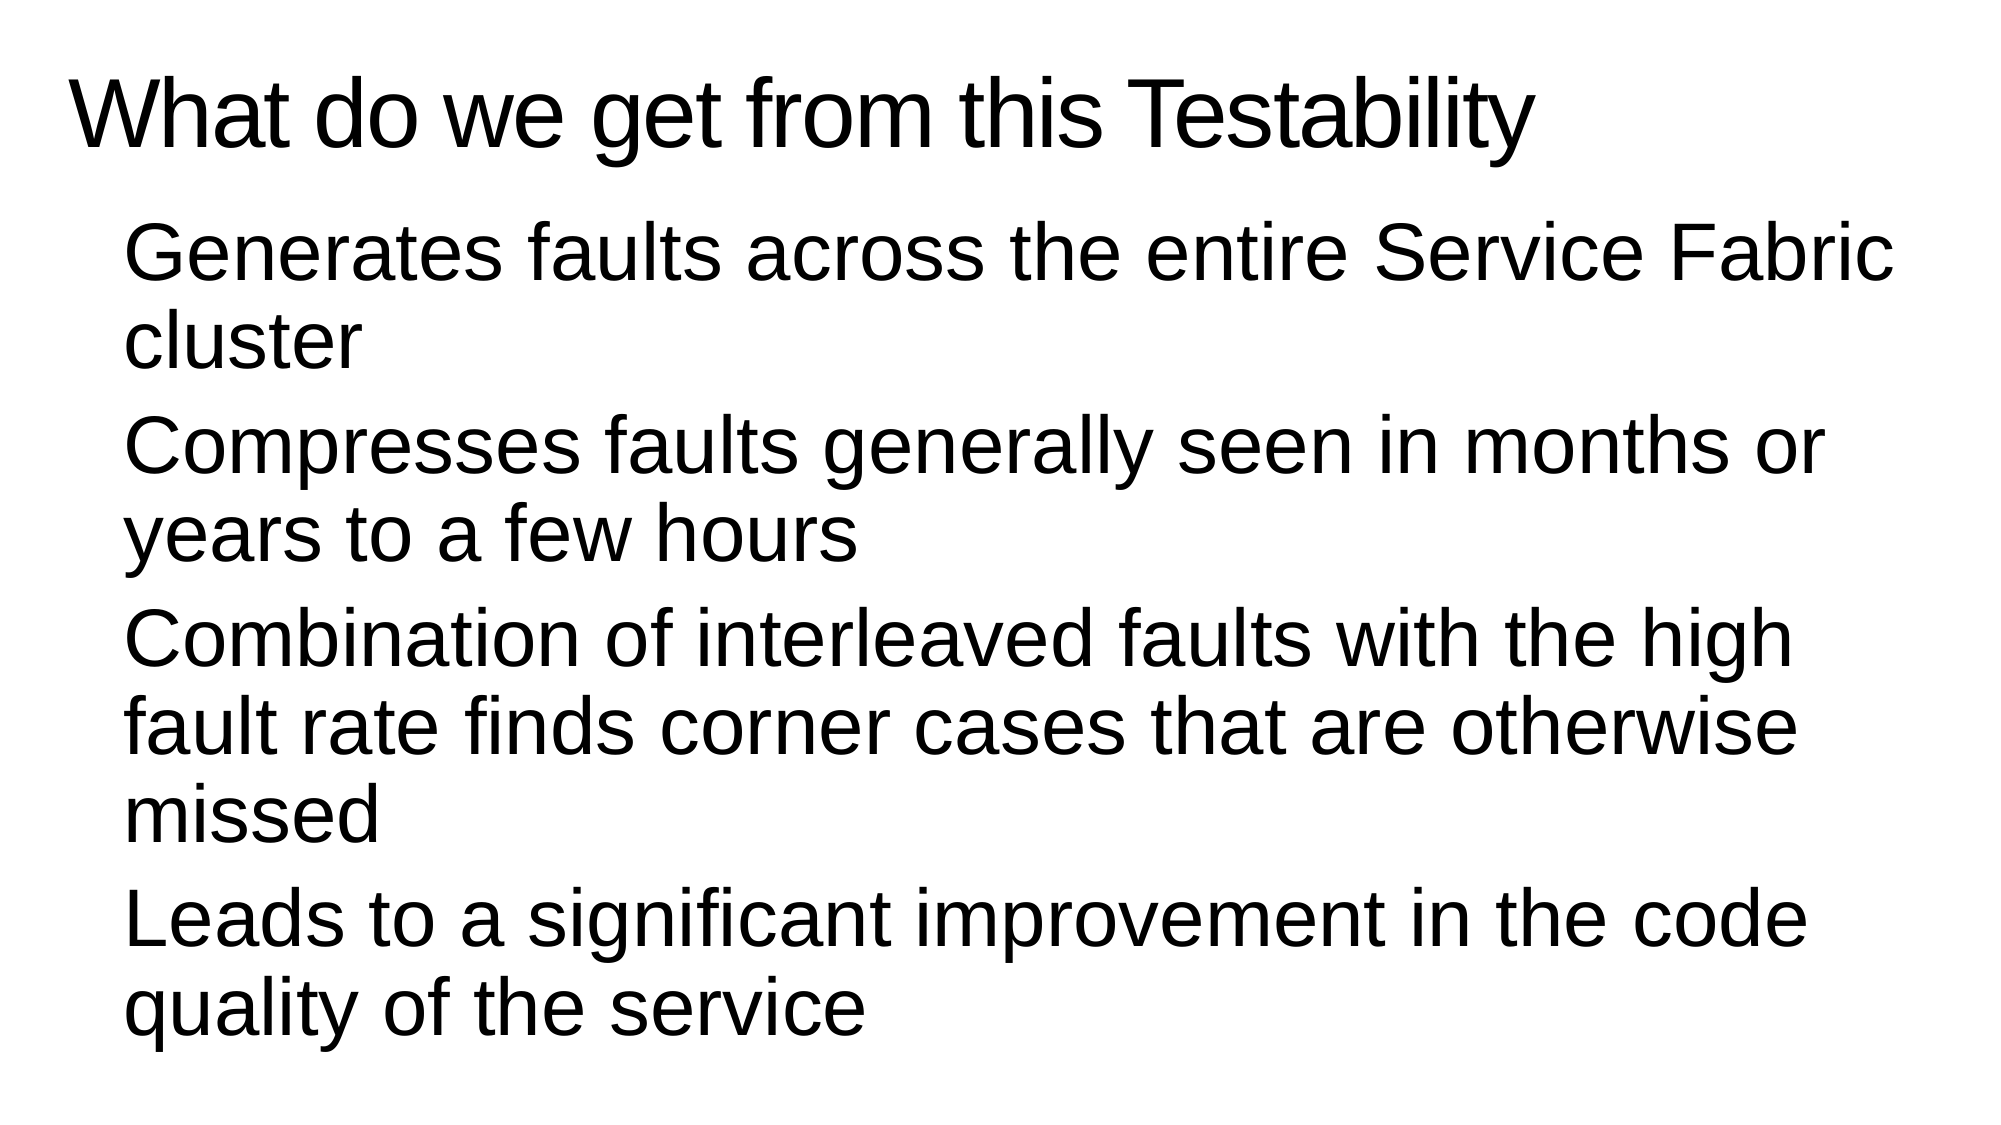

# What do we get from this Testability
Generates faults across the entire Service Fabric cluster
Compresses faults generally seen in months or years to a few hours
Combination of interleaved faults with the high fault rate finds corner cases that are otherwise missed
Leads to a significant improvement in the code quality of the service